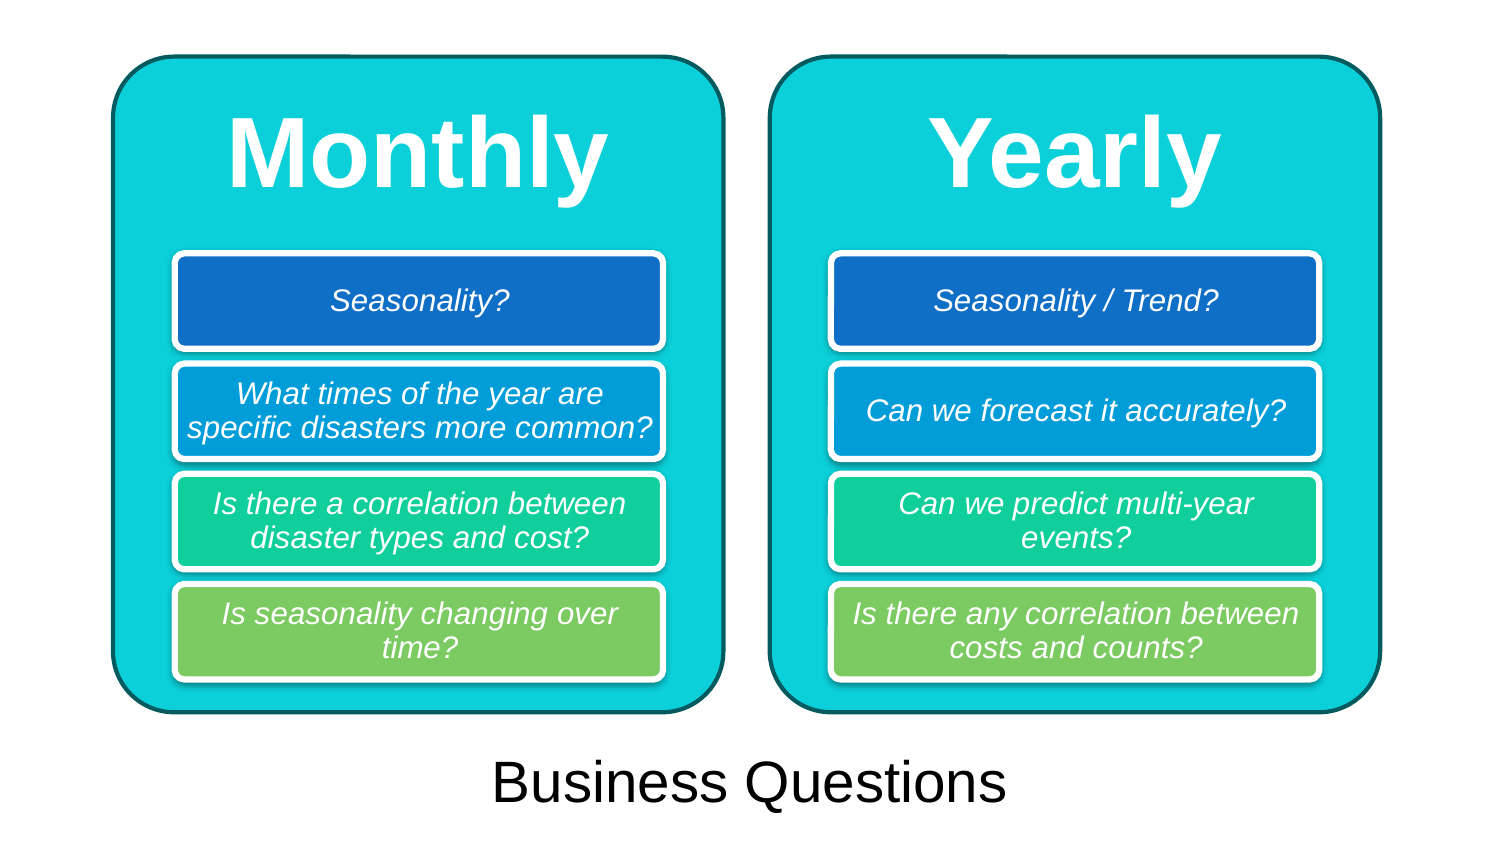

Monthly
Seasonality?
What times of the year are specific disasters more common?
Is there a correlation between disaster types and cost?
Is seasonality changing over time?
Yearly
Seasonality / Trend?
Can we forecast it accurately?
Can we predict multi-year events?
Is there any correlation between costs and counts?
# Business Questions